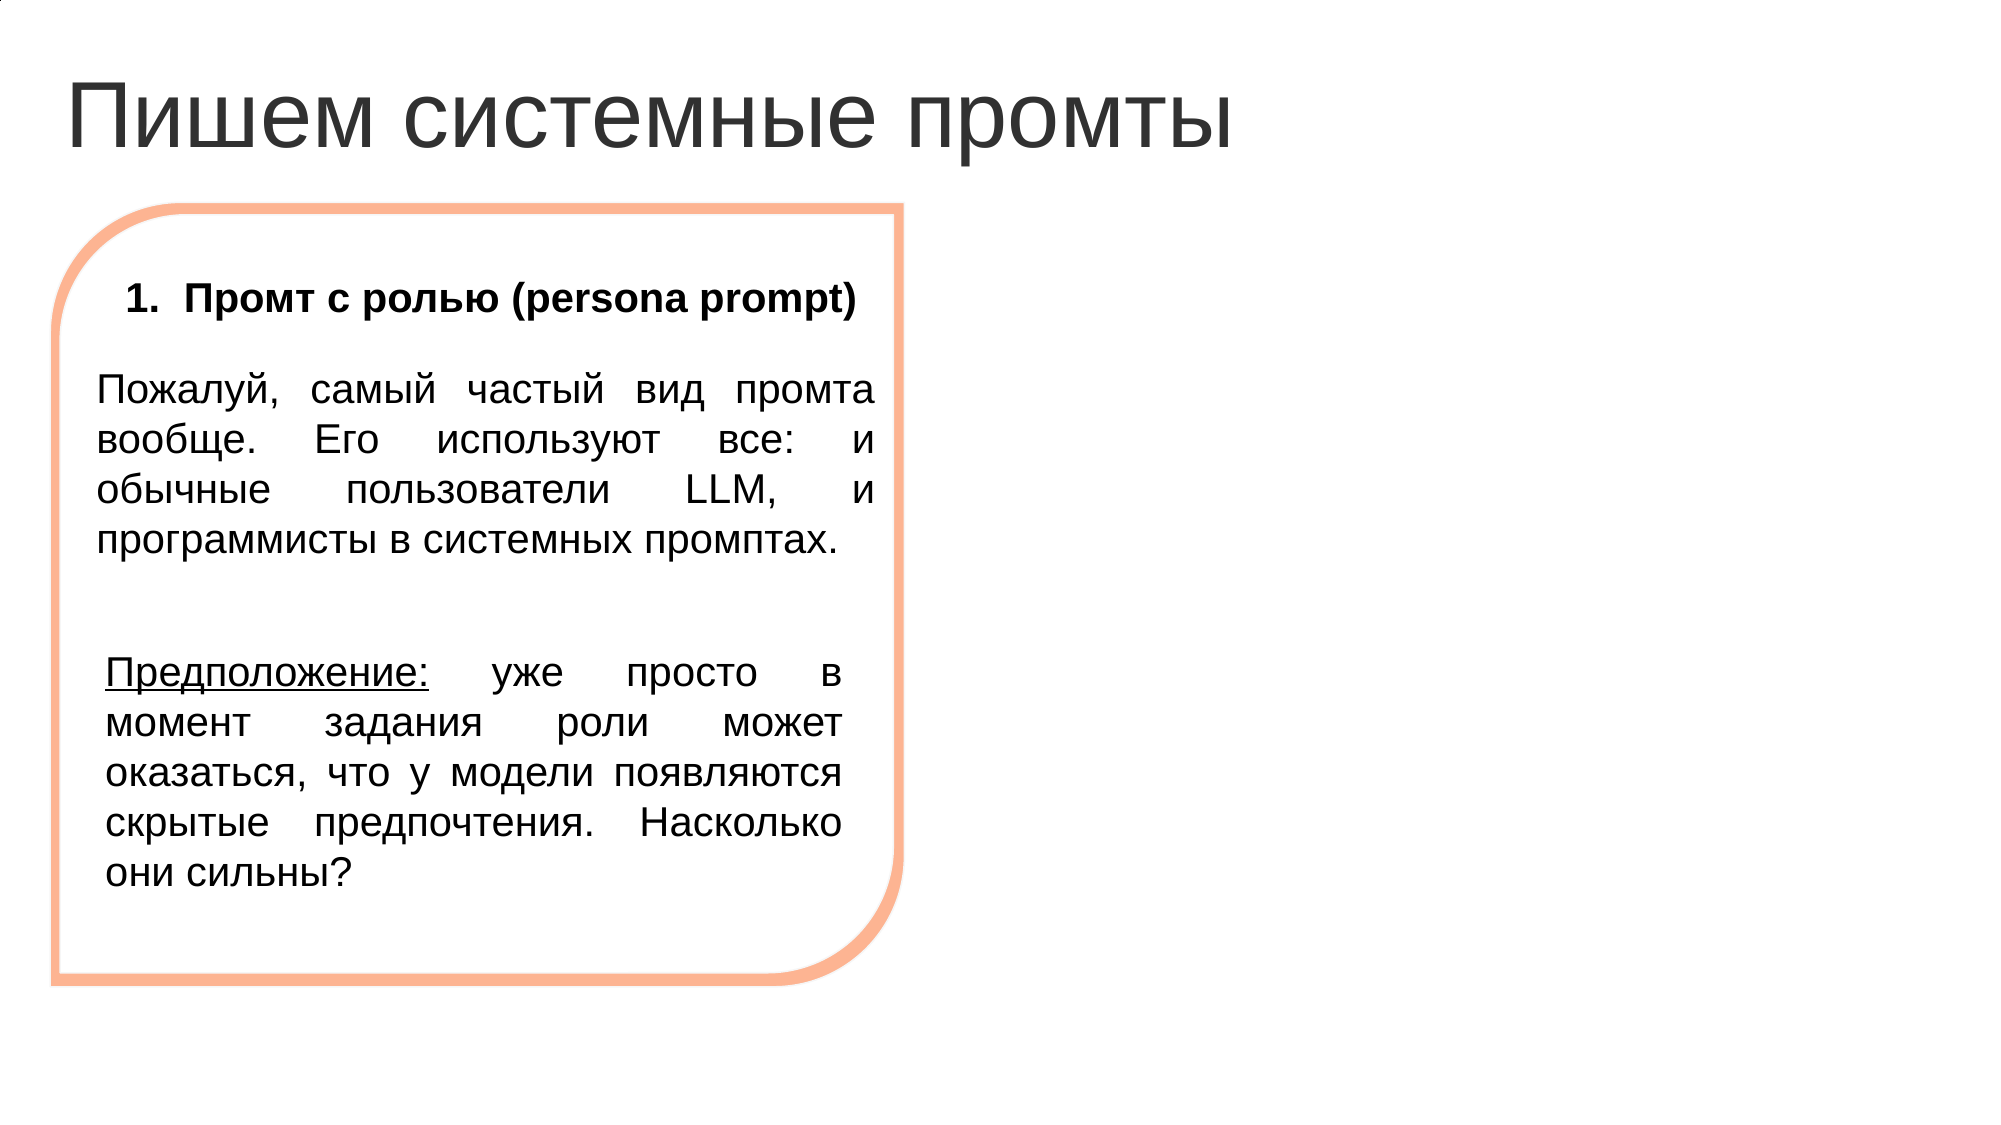

Пишем системные промты

Промт с ролью (persona prompt)
Пожалуй, самый частый вид промта вообще. Его используют все: и обычные пользователи LLM, и программисты в системных промптах.
Предположение: уже просто в момент задания роли может оказаться, что у модели появляются скрытые предпочтения. Насколько они сильны?